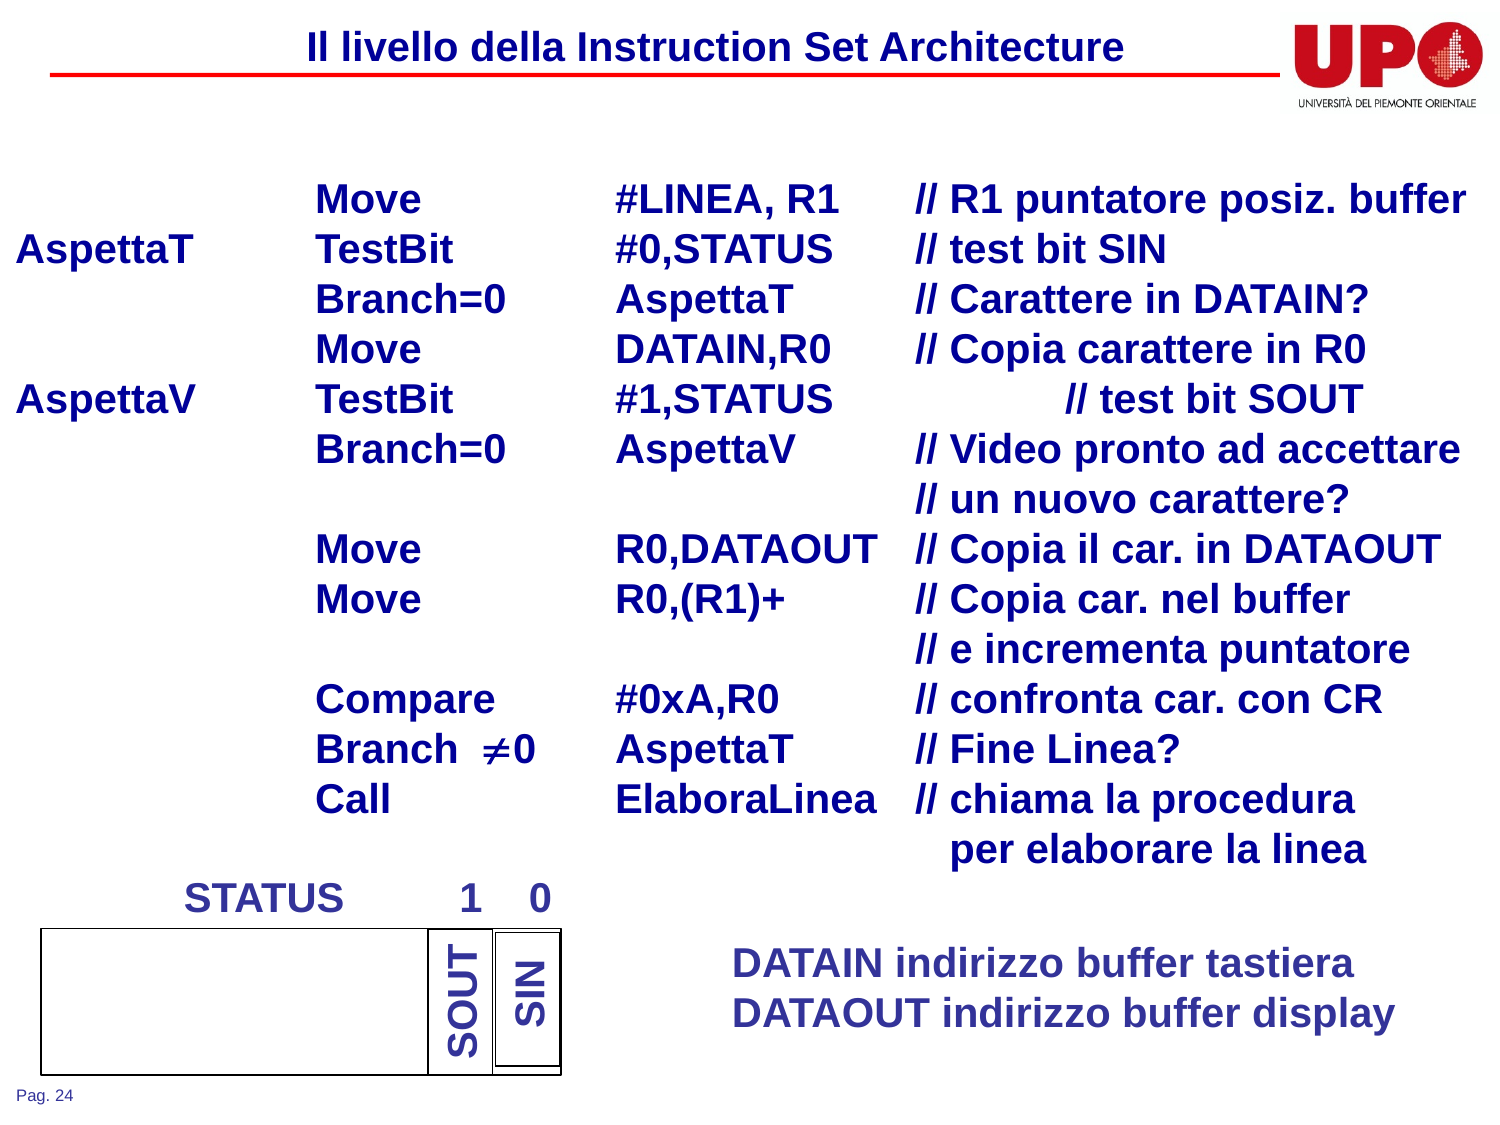

Il livello della Instruction Set Architecture
		Move 		#LINEA, R1	// R1 puntatore posiz. buffer
AspettaT	TestBit		#0,STATUS	// test bit SIN
		Branch=0	AspettaT	// Carattere in DATAIN?
		Move 		DATAIN,R0	// Copia carattere in R0
AspettaV	TestBit 	#1,STATUS		// test bit SOUT
		Branch=0	AspettaV	// Video pronto ad accettare
						// un nuovo carattere?
		Move		R0,DATAOUT	// Copia il car. in DATAOUT
		Move		R0,(R1)+	// Copia car. nel buffer
						// e incrementa puntatore
		Compare	#0xA,R0	// confronta car. con CR
		Branch ≠0	AspettaT	// Fine Linea?
		Call		ElaboraLinea	// chiama la procedura
						   per elaborare la linea
STATUS          1    0

DATAIN indirizzo buffer tastiera
DATAOUT indirizzo buffer display
  SIN
SOUT